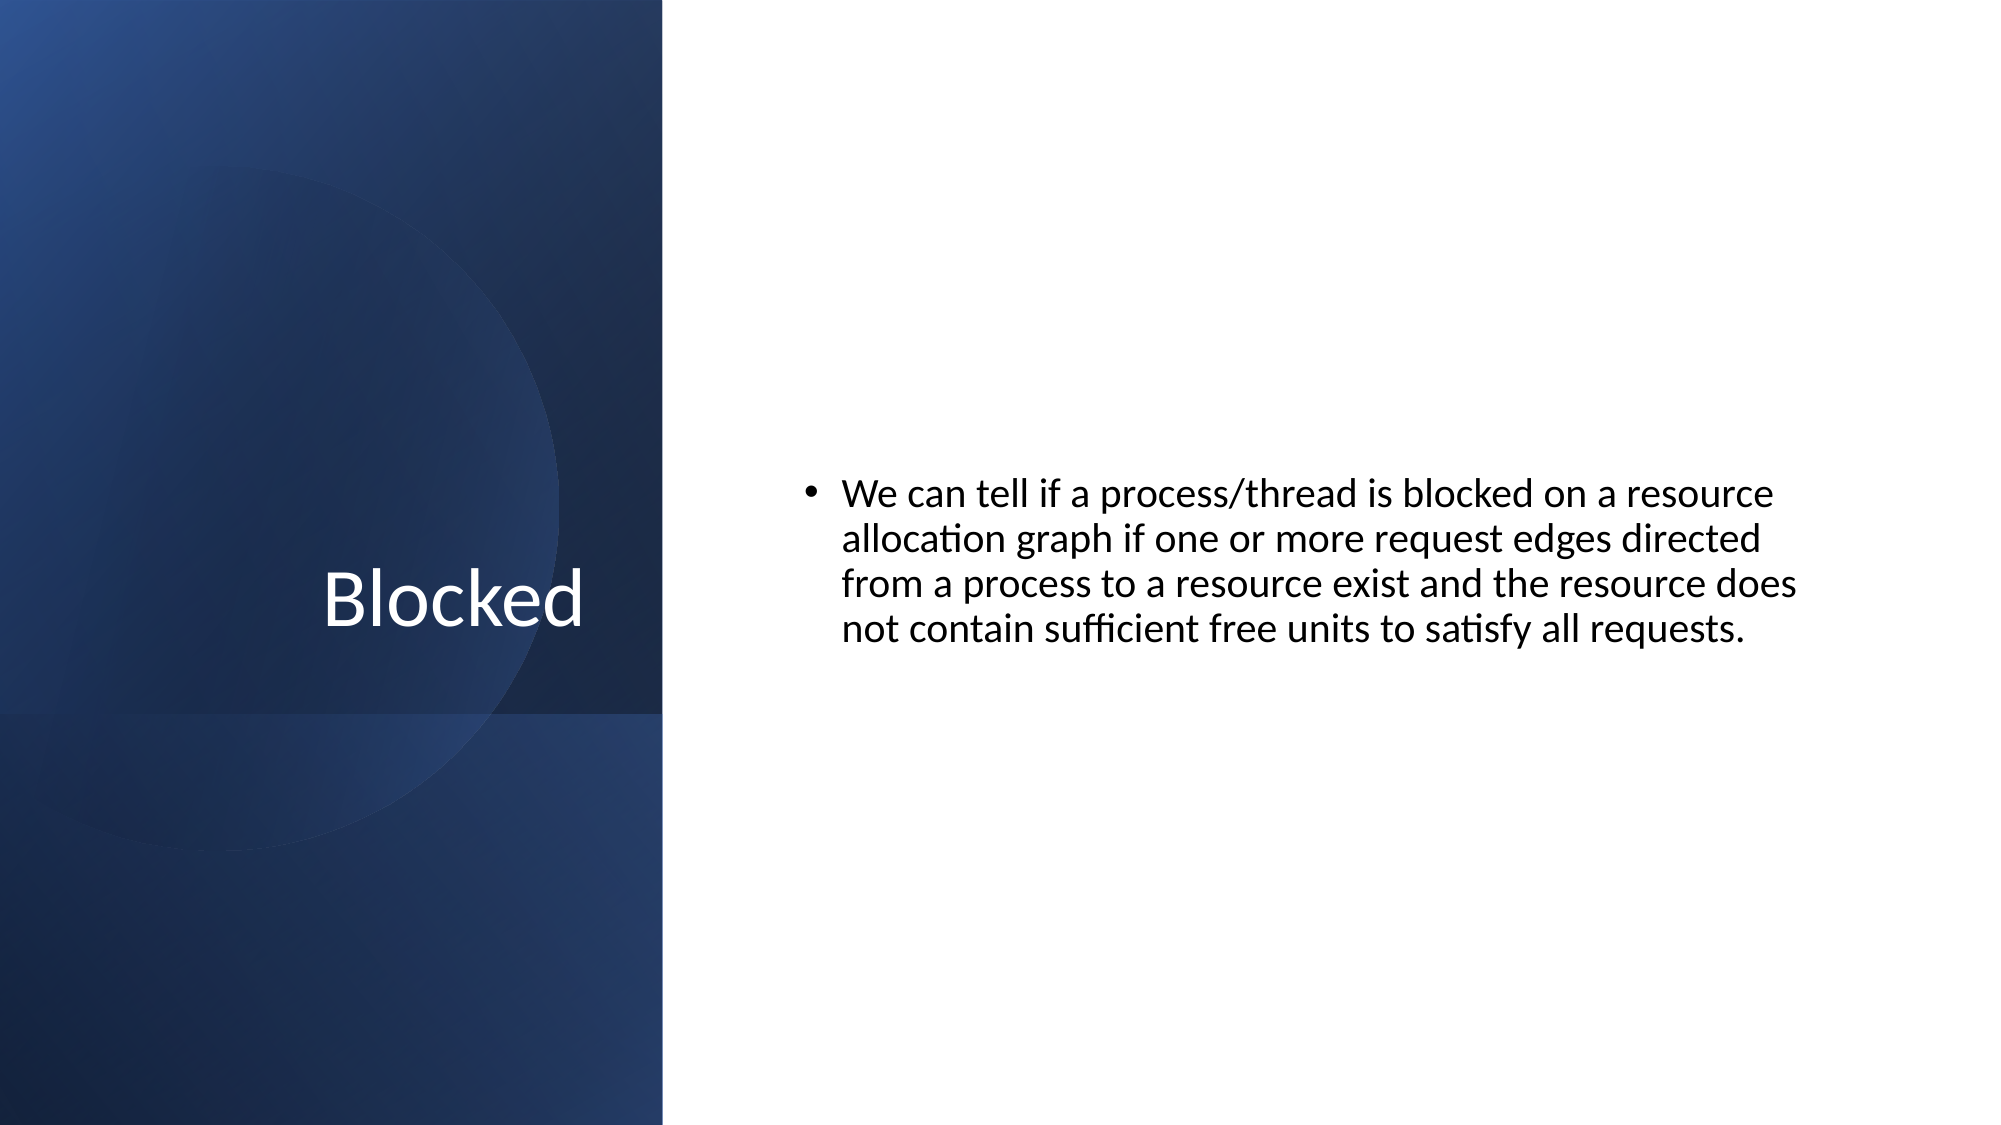

# Blocked
We can tell if a process/thread is blocked on a resource allocation graph if one or more request edges directed from a process to a resource exist and the resource does not contain sufficient free units to satisfy all requests.